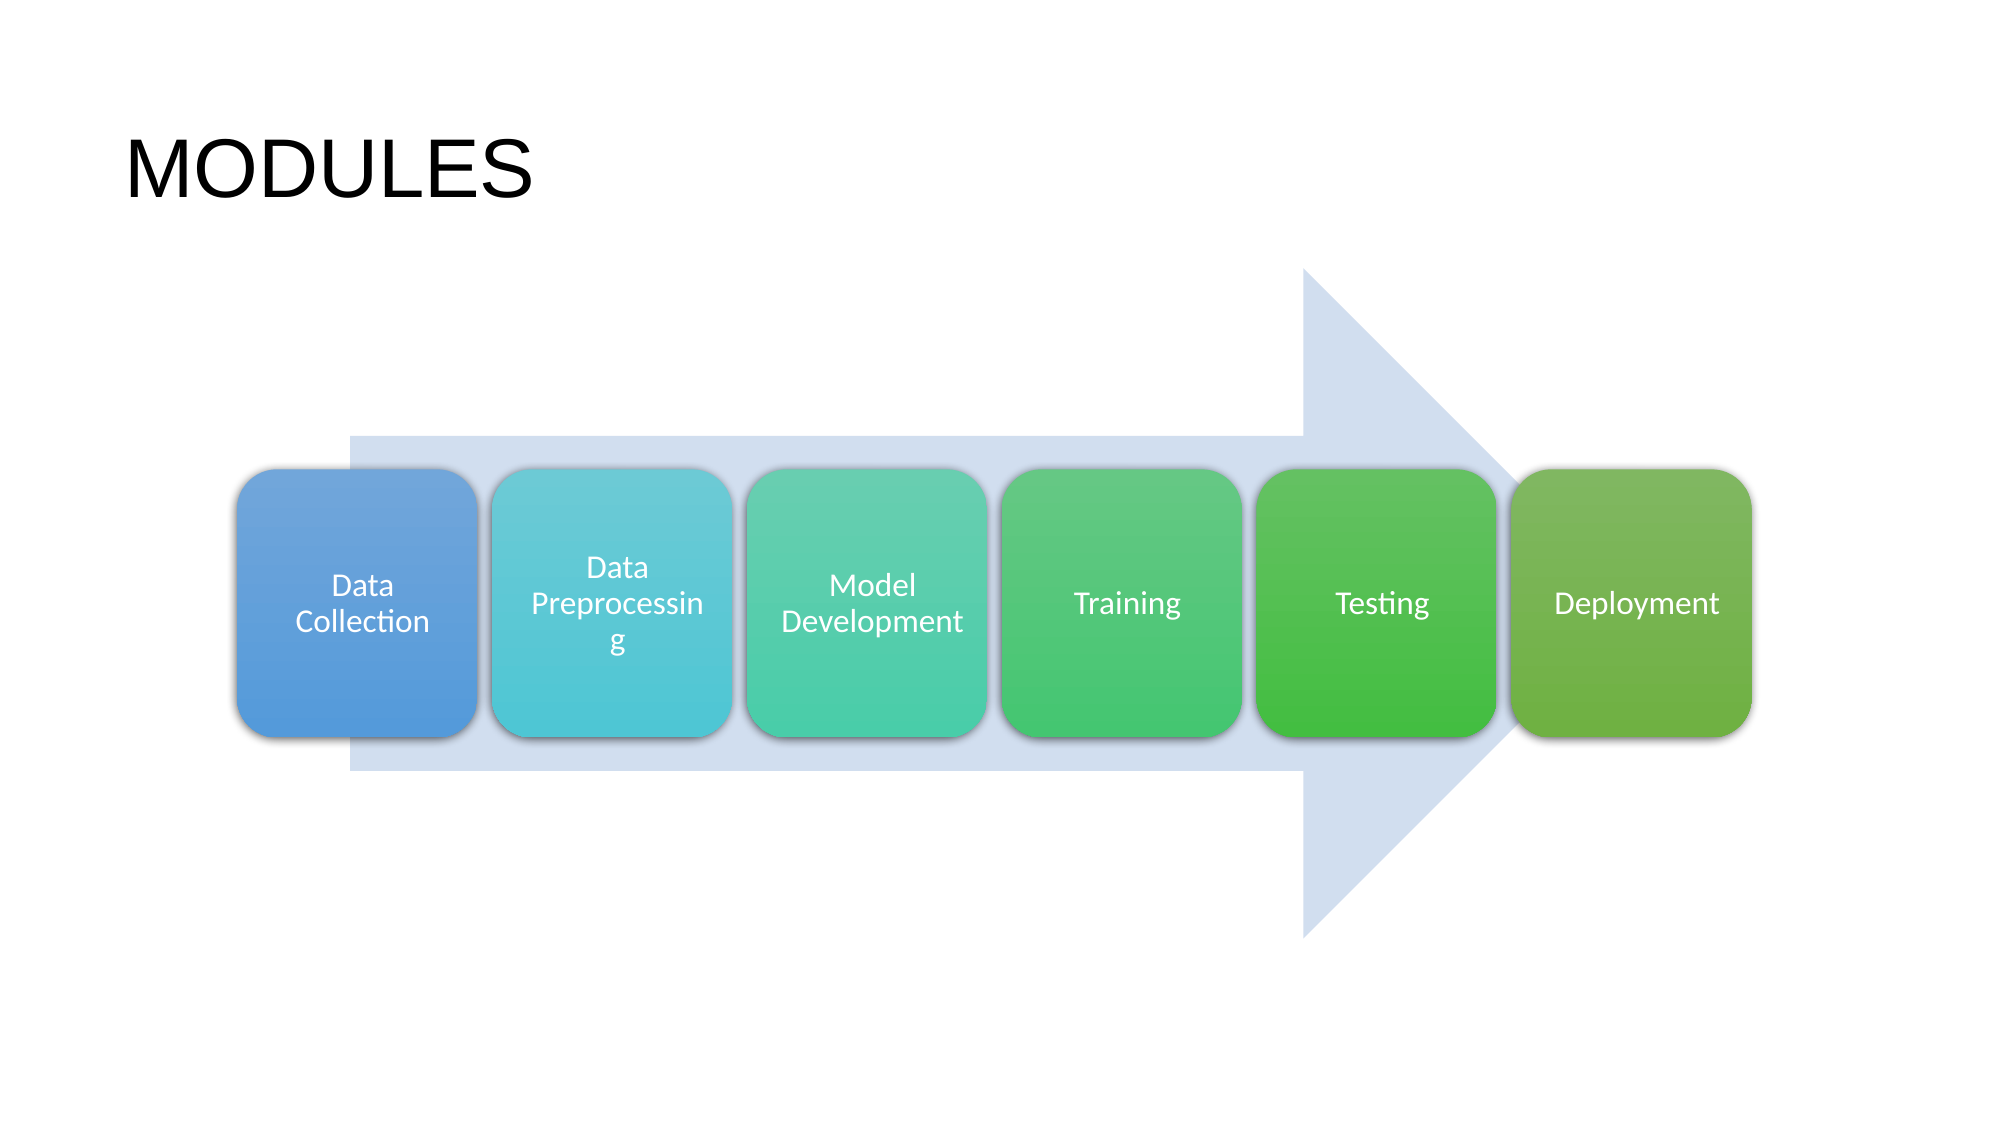

MODULES
Data Collection
Data Preprocessing
Model Development
Training
Testing
Deployment